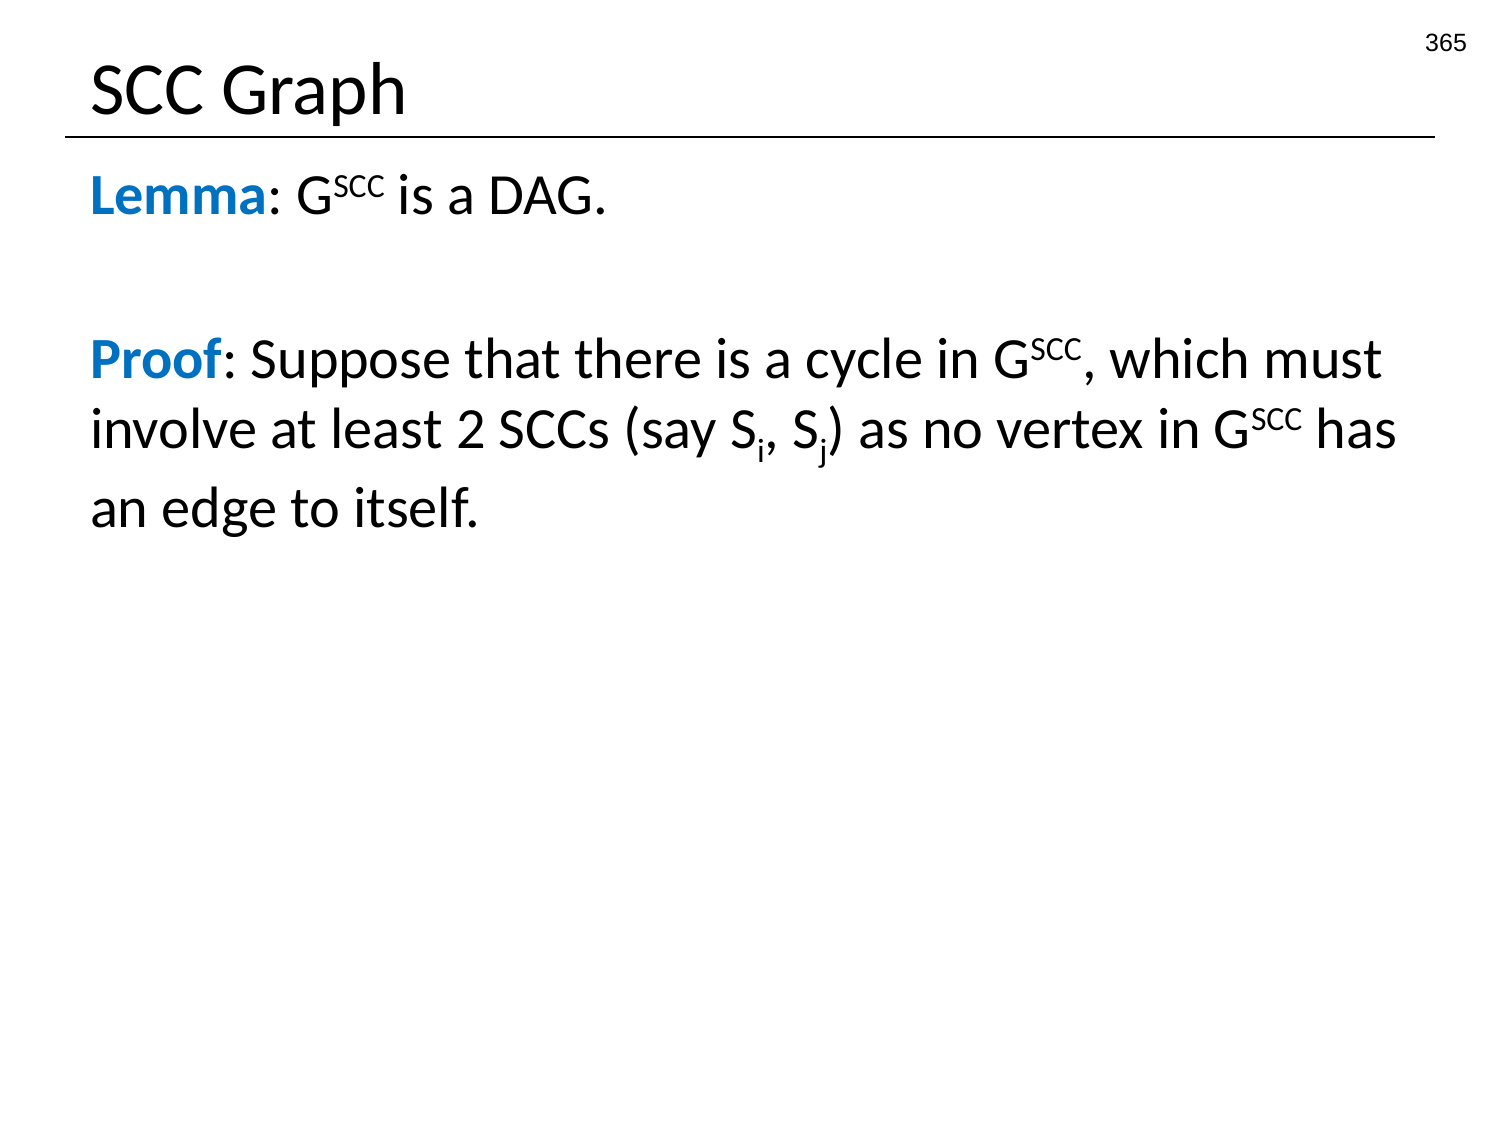

365
# SCC Graph
Lemma: GSCC is a DAG.

Proof: Suppose that there is a cycle in GSCC, which must involve at least 2 SCCs (say Si, Sj) as no vertex in GSCC has an edge to itself.